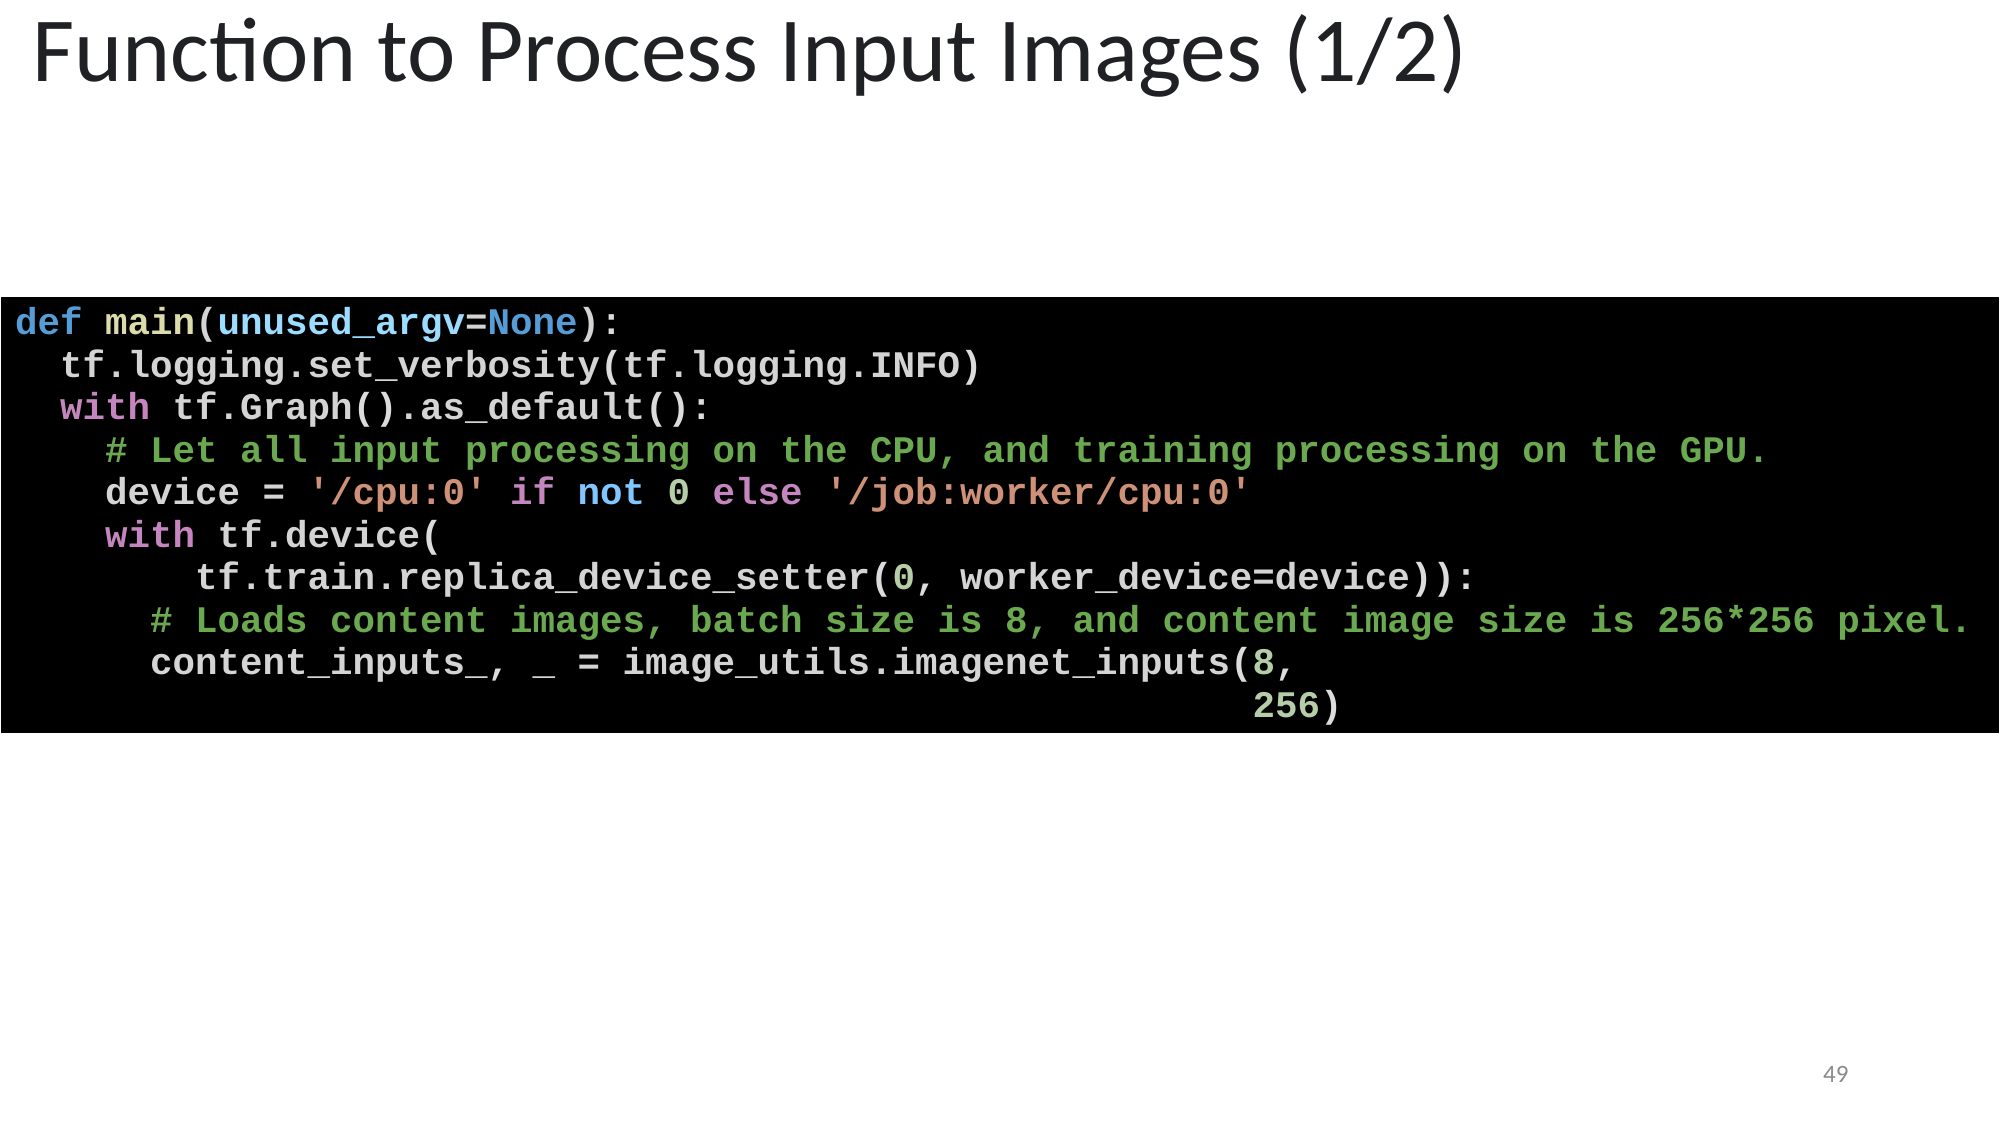

Function to Process Input Images (1/2)
| def main(unused\_argv=None):   tf.logging.set\_verbosity(tf.logging.INFO)   with tf.Graph().as\_default():     # Let all input processing on the CPU, and training processing on the GPU.     device = '/cpu:0' if not 0 else '/job:worker/cpu:0'     with tf.device(         tf.train.replica\_device\_setter(0, worker\_device=device)):       # Loads content images, batch size is 8, and content image size is 256\*256 pixel.       content\_inputs\_, \_ = image\_utils.imagenet\_inputs(8,                                                        256) |
| --- |
49